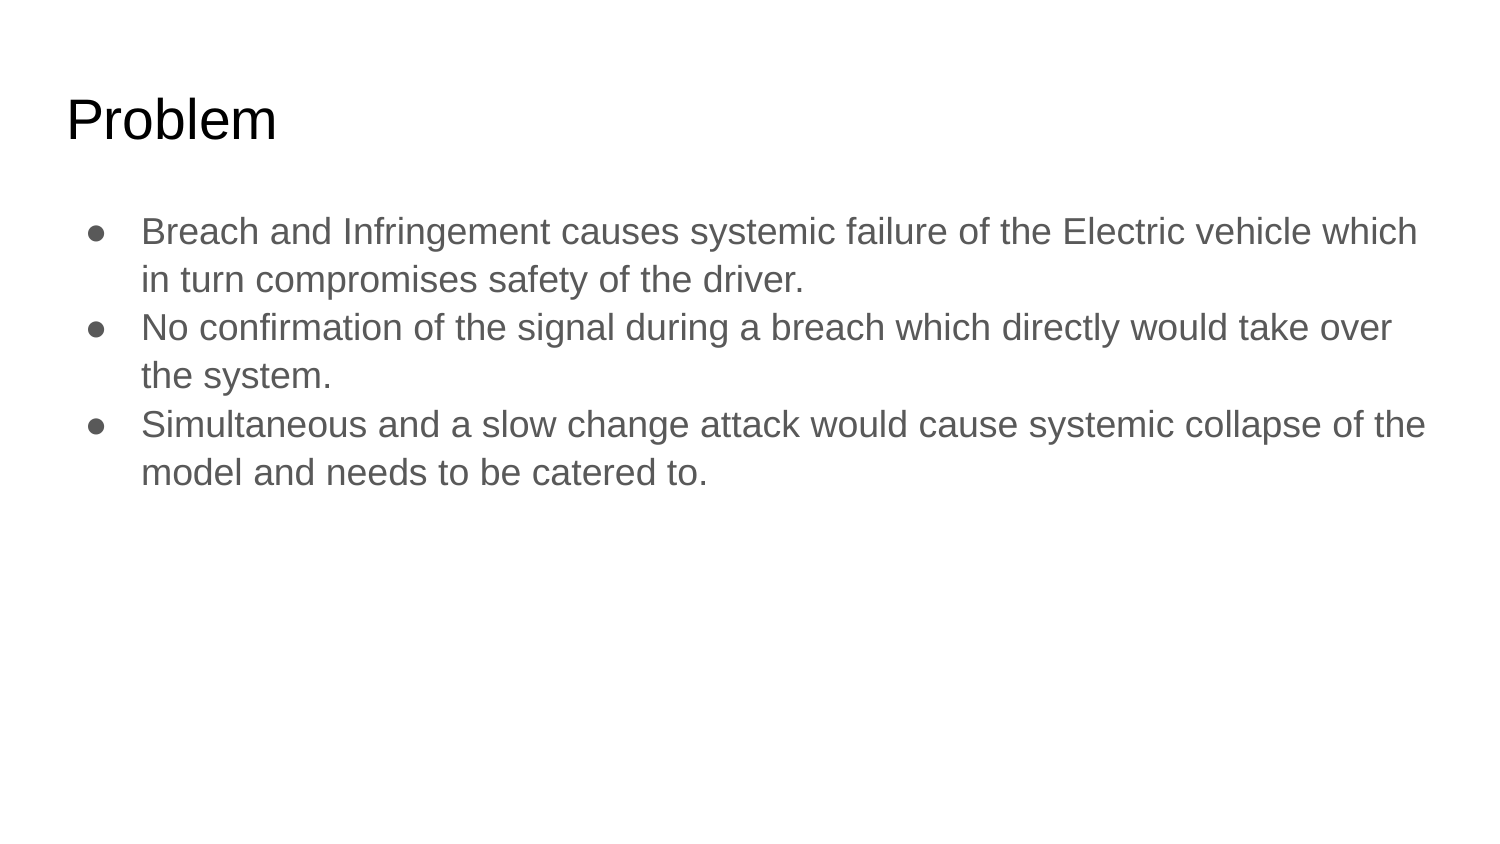

# Problem
Breach and Infringement causes systemic failure of the Electric vehicle which in turn compromises safety of the driver.
No confirmation of the signal during a breach which directly would take over the system.
Simultaneous and a slow change attack would cause systemic collapse of the model and needs to be catered to.